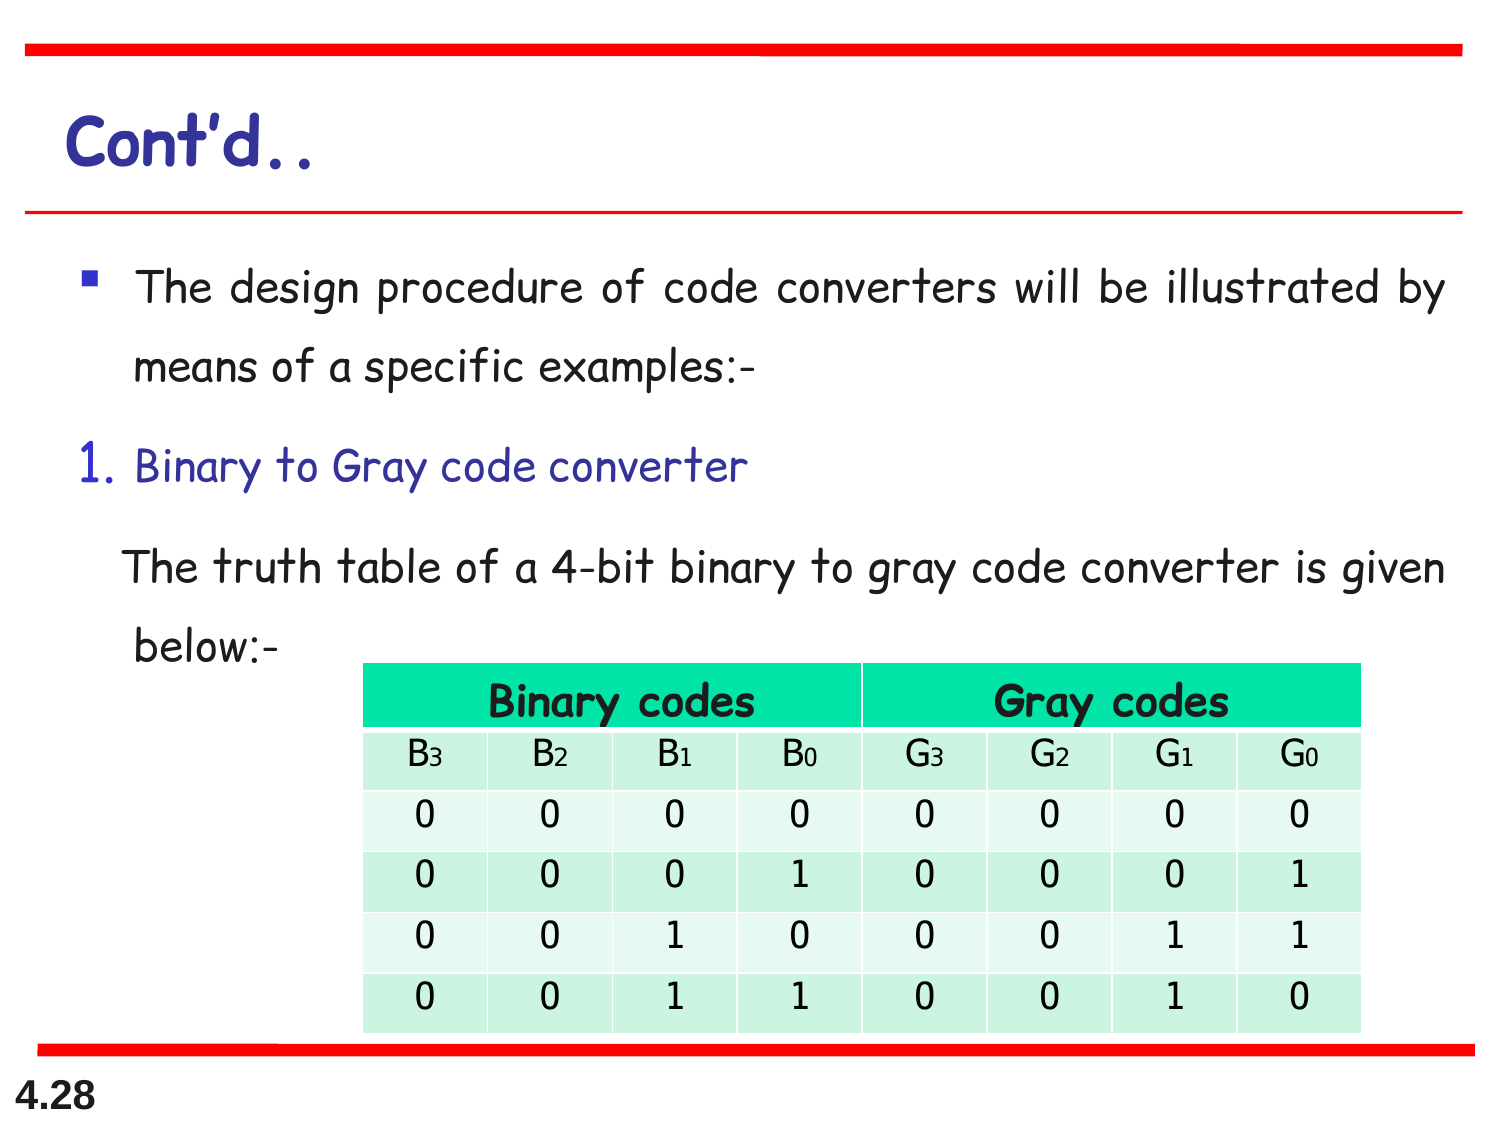

Cont’d..

The design procedure of code converters will be illustrated by means of a specific examples:-
Binary to Gray code converter
   The truth table of a 4-bit binary to gray code converter is given below:-

| Binary codes |  |  |  | Gray codes |  |  |  |
| --- | --- | --- | --- | --- | --- | --- | --- |
| B3 | B2 | B1 | B0 | G3 | G2 | G1 | G0 |
| 0 | 0 | 0 | 0 | 0 | 0 | 0 | 0 |
| 0 | 0 | 0 | 1 | 0 | 0 | 0 | 1 |
| 0 | 0 | 1 | 0 | 0 | 0 | 1 | 1 |
| 0 | 0 | 1 | 1 | 0 | 0 | 1 | 0 |
4.28